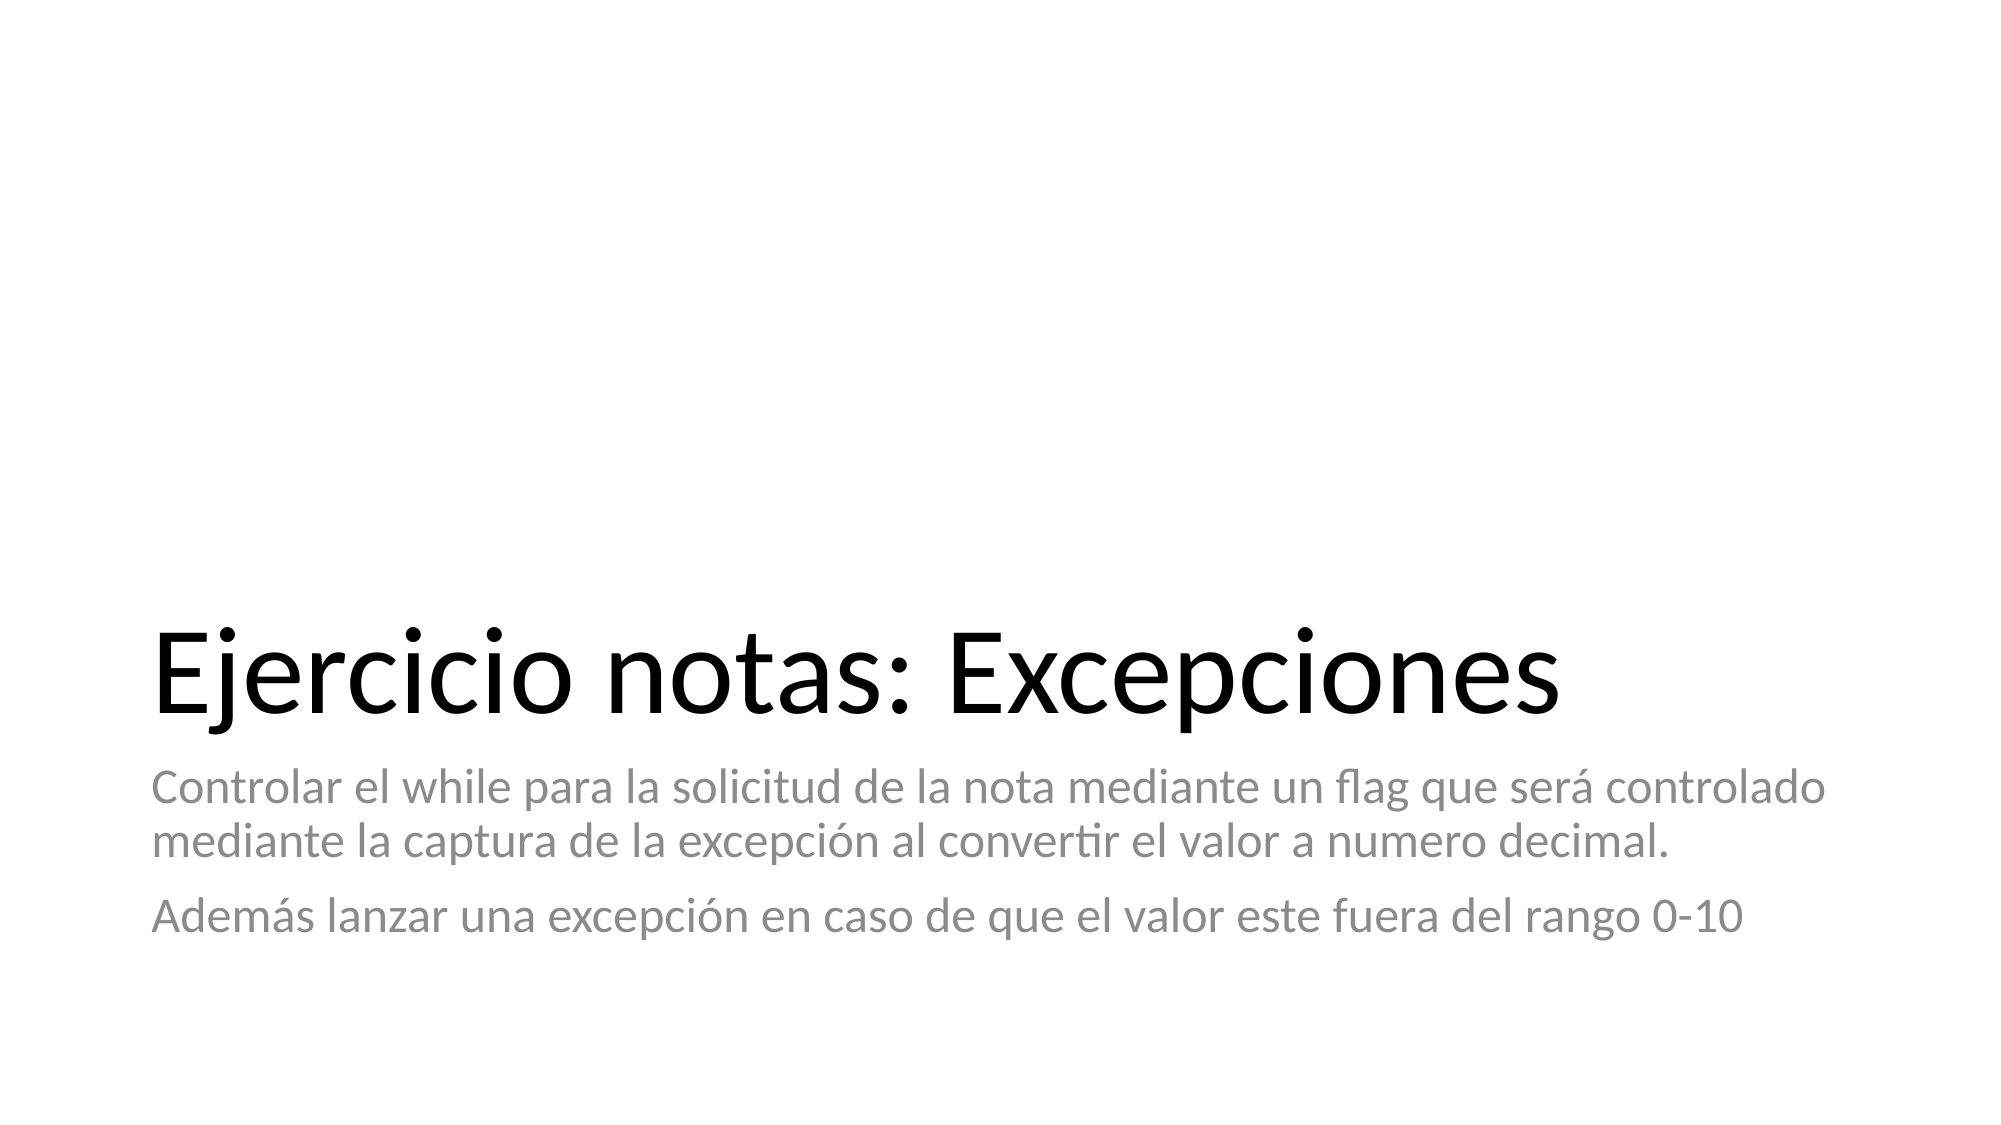

# Ejercicio notas: Excepciones
Controlar el while para la solicitud de la nota mediante un flag que será controlado mediante la captura de la excepción al convertir el valor a numero decimal.
Además lanzar una excepción en caso de que el valor este fuera del rango 0-10